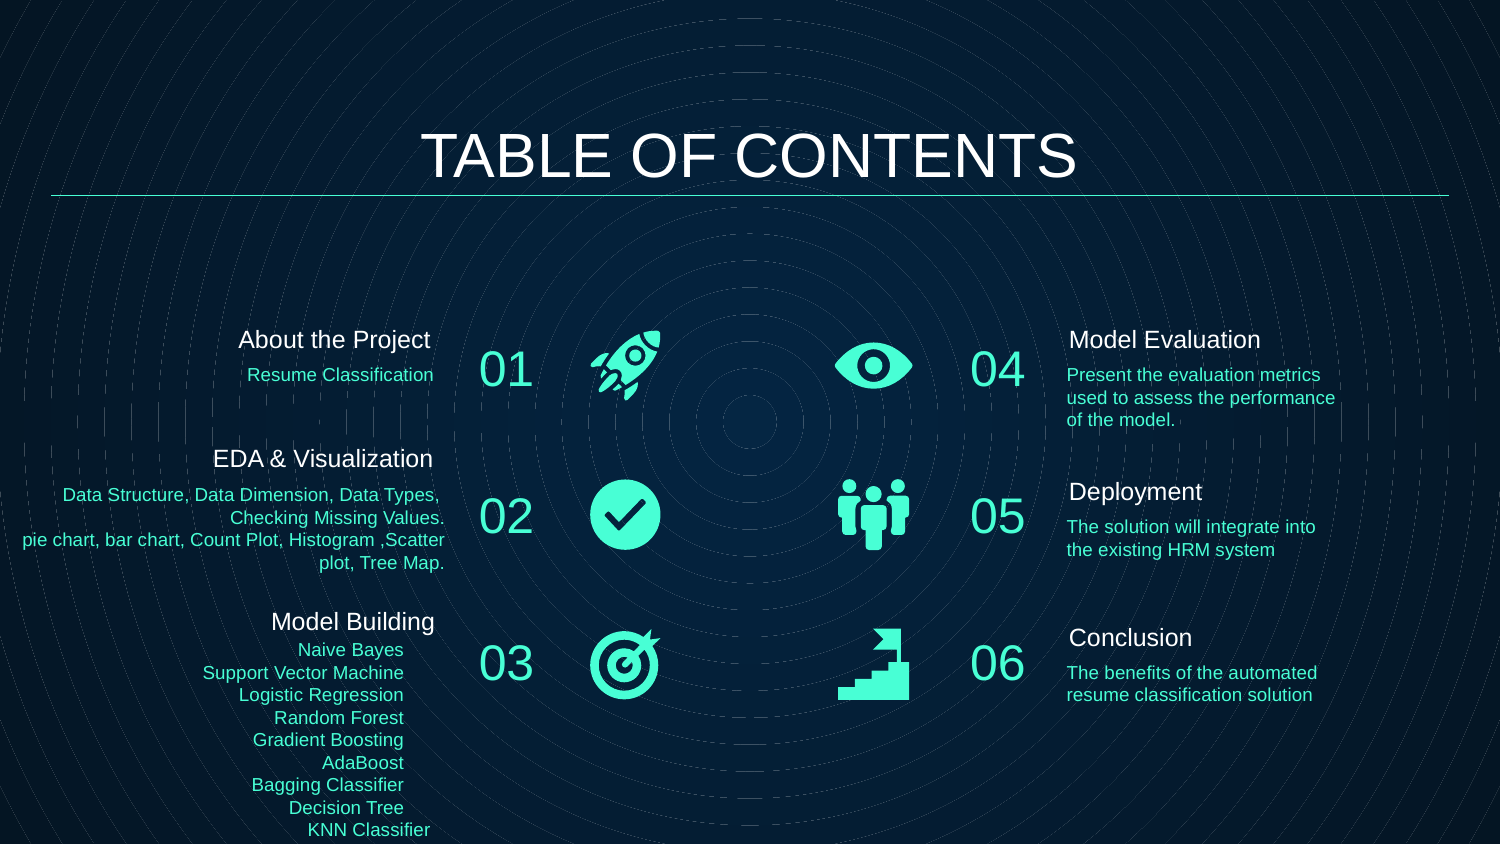

# TABLE OF CONTENTS
01
04

About the Project
Model Evaluation

Resume Classification
Present the evaluation metrics used to assess the performance of the model.
EDA & Visualization
02
05
Data Structure, Data Dimension, Data Types,  Checking Missing Values.
pie chart, bar chart, Count Plot, Histogram ,Scatter plot, Tree Map.

Deployment
The solution will integrate into the existing HRM system
03
06
Model Building
Naive Bayes
Support Vector Machine
Logistic Regression
     Random Forest
  Gradient Boosting
            AdaBoost
     Bagging Classifier
         Decision Tree
         KNN Classifier

Conclusion
The benefits of the automated resume classification solution